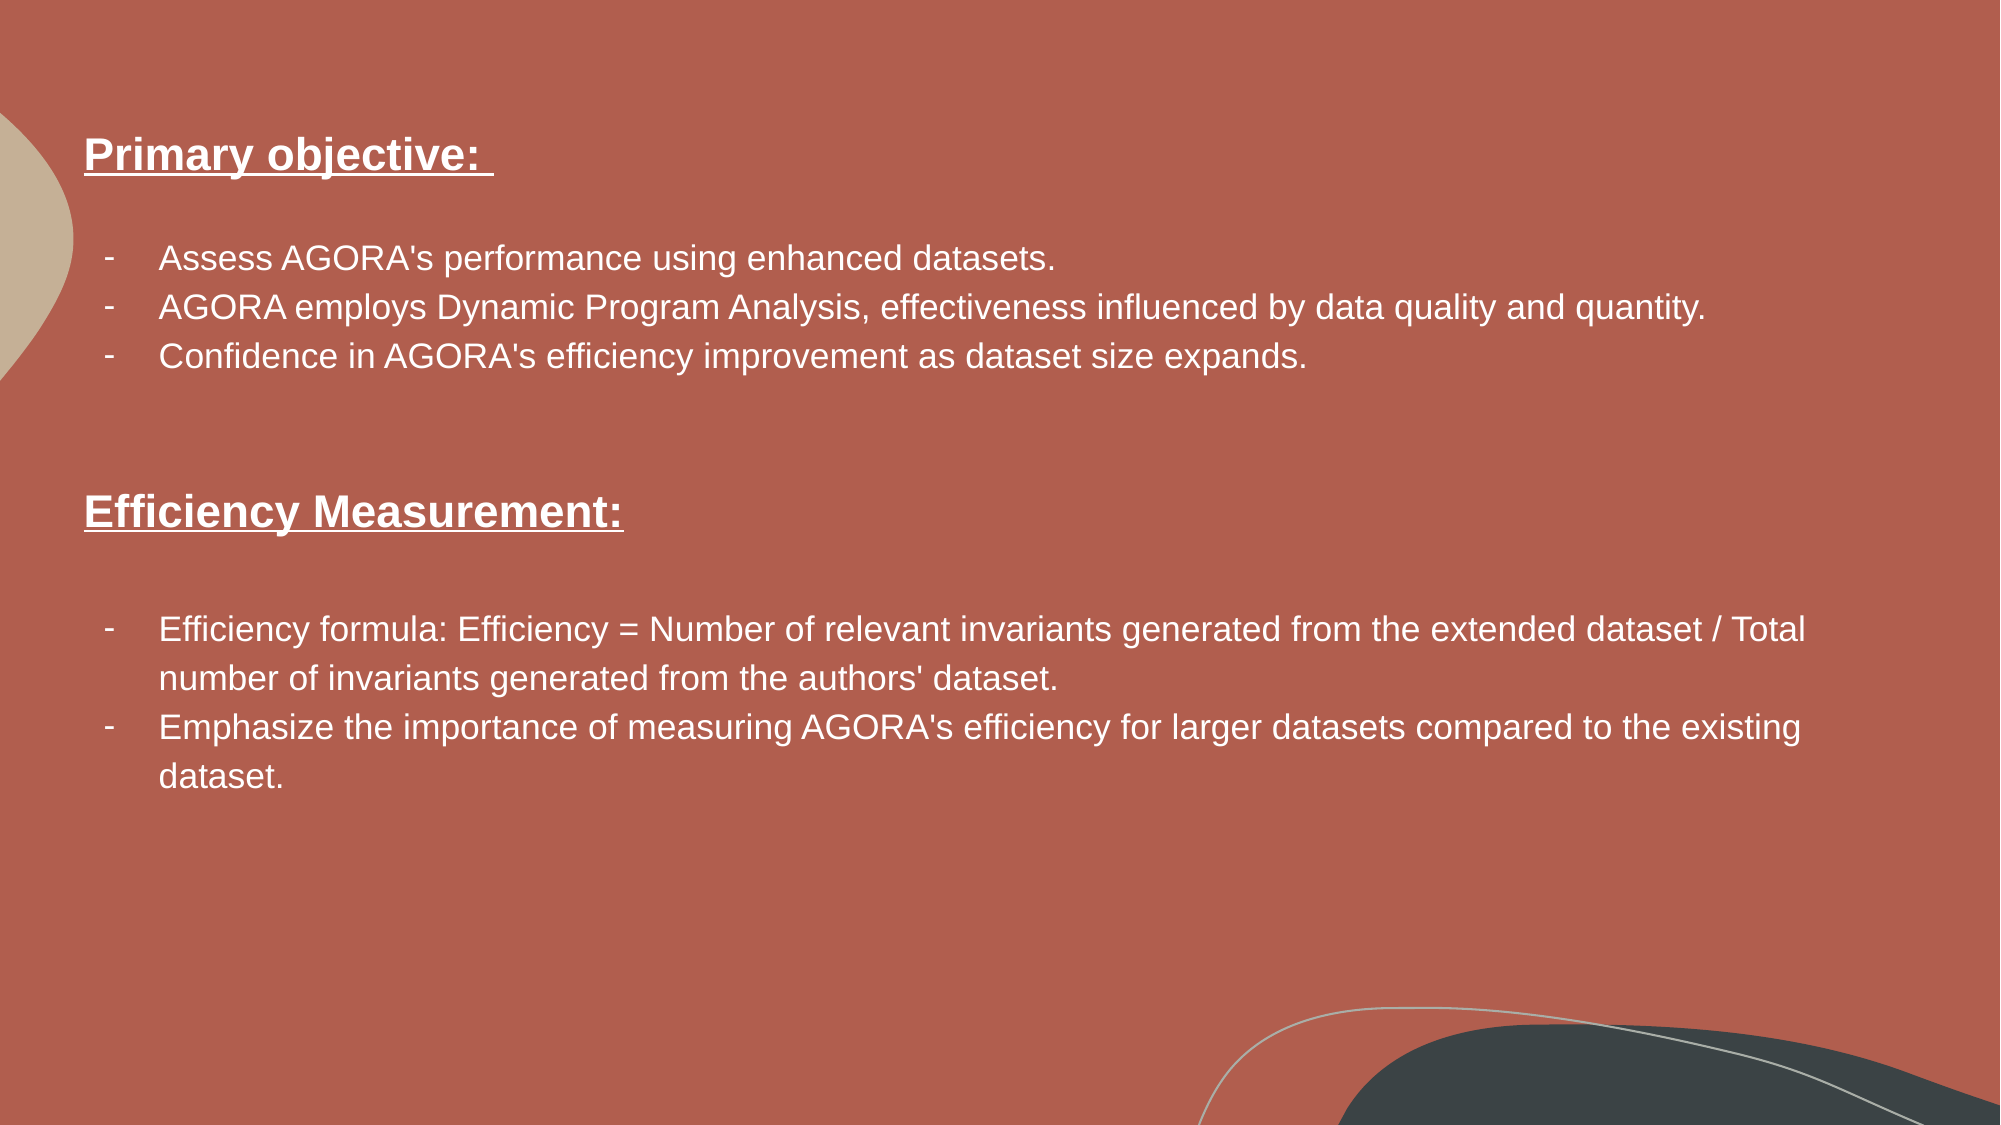

Primary objective:

Assess AGORA's performance using enhanced datasets.
AGORA employs Dynamic Program Analysis, effectiveness influenced by data quality and quantity.
Confidence in AGORA's efficiency improvement as dataset size expands.

Efficiency Measurement:

Efficiency formula: Efficiency = Number of relevant invariants generated from the extended dataset / Total number of invariants generated from the authors' dataset.
Emphasize the importance of measuring AGORA's efficiency for larger datasets compared to the existing dataset.